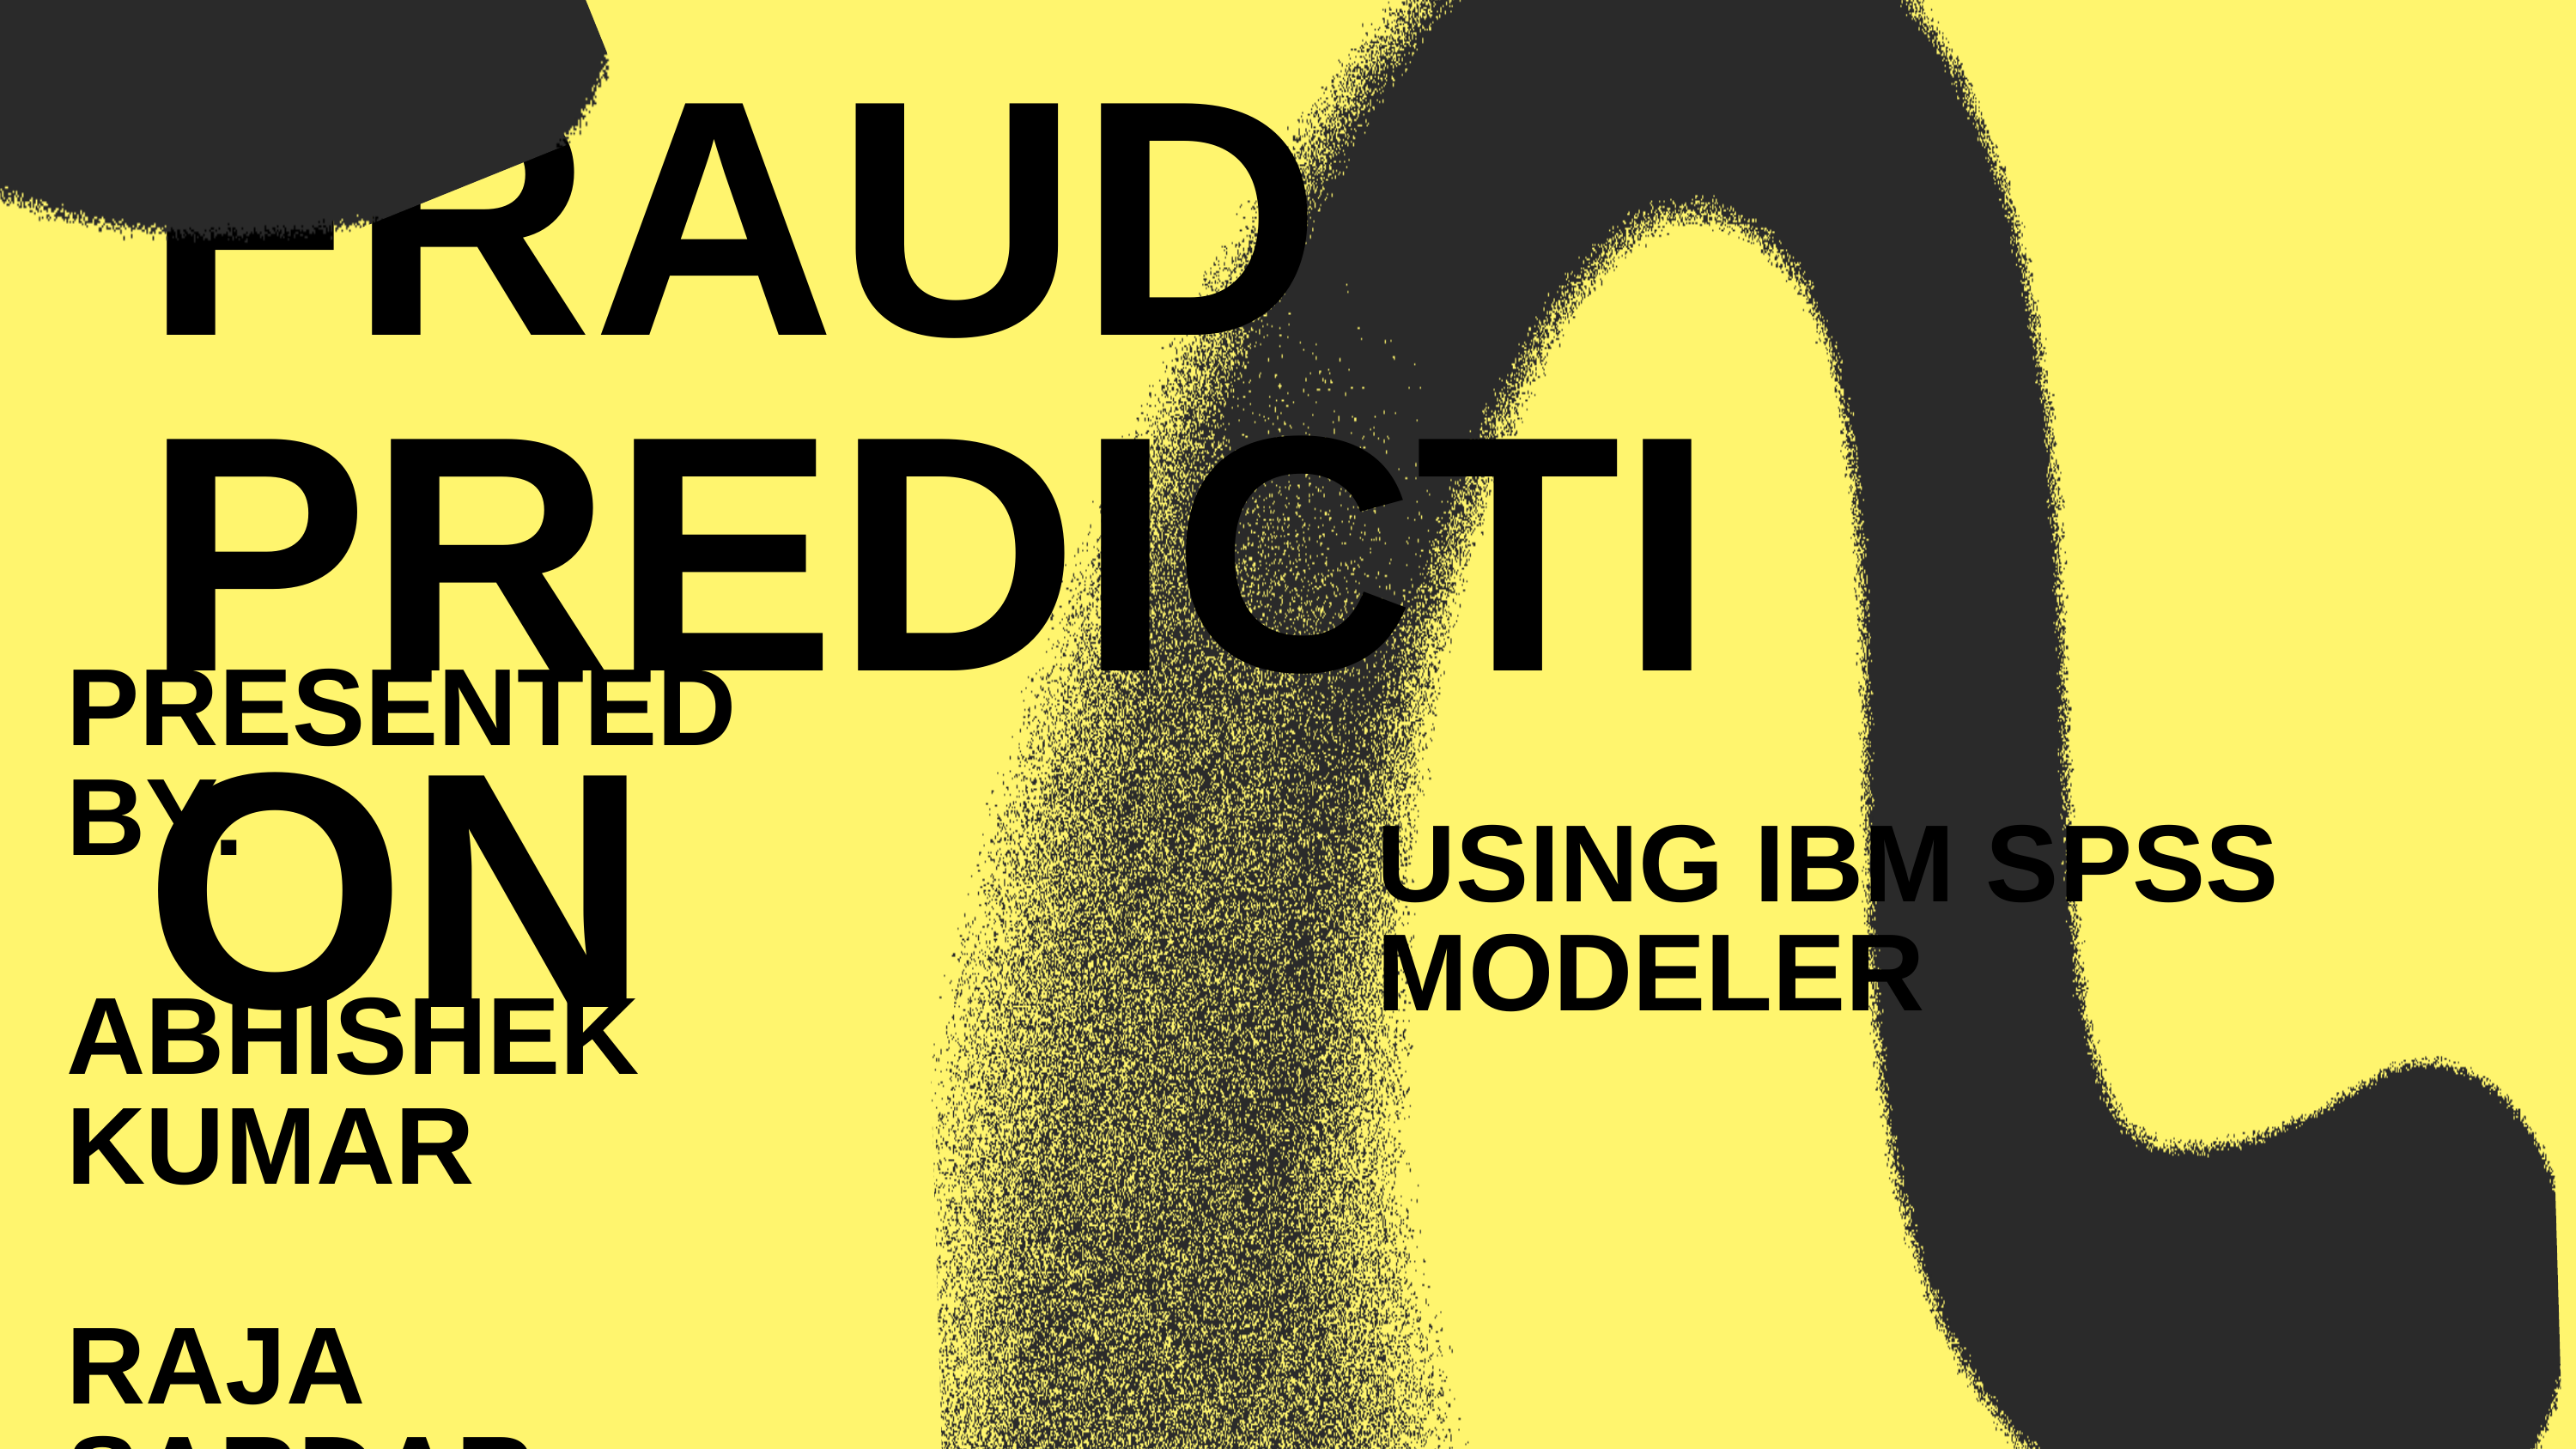

FRAUD PREDICTION

PRESENTED BY:

ABHISHEK KUMAR                             RAJA SARDAR
RAM GOPE

USING IBM SPSS MODELER